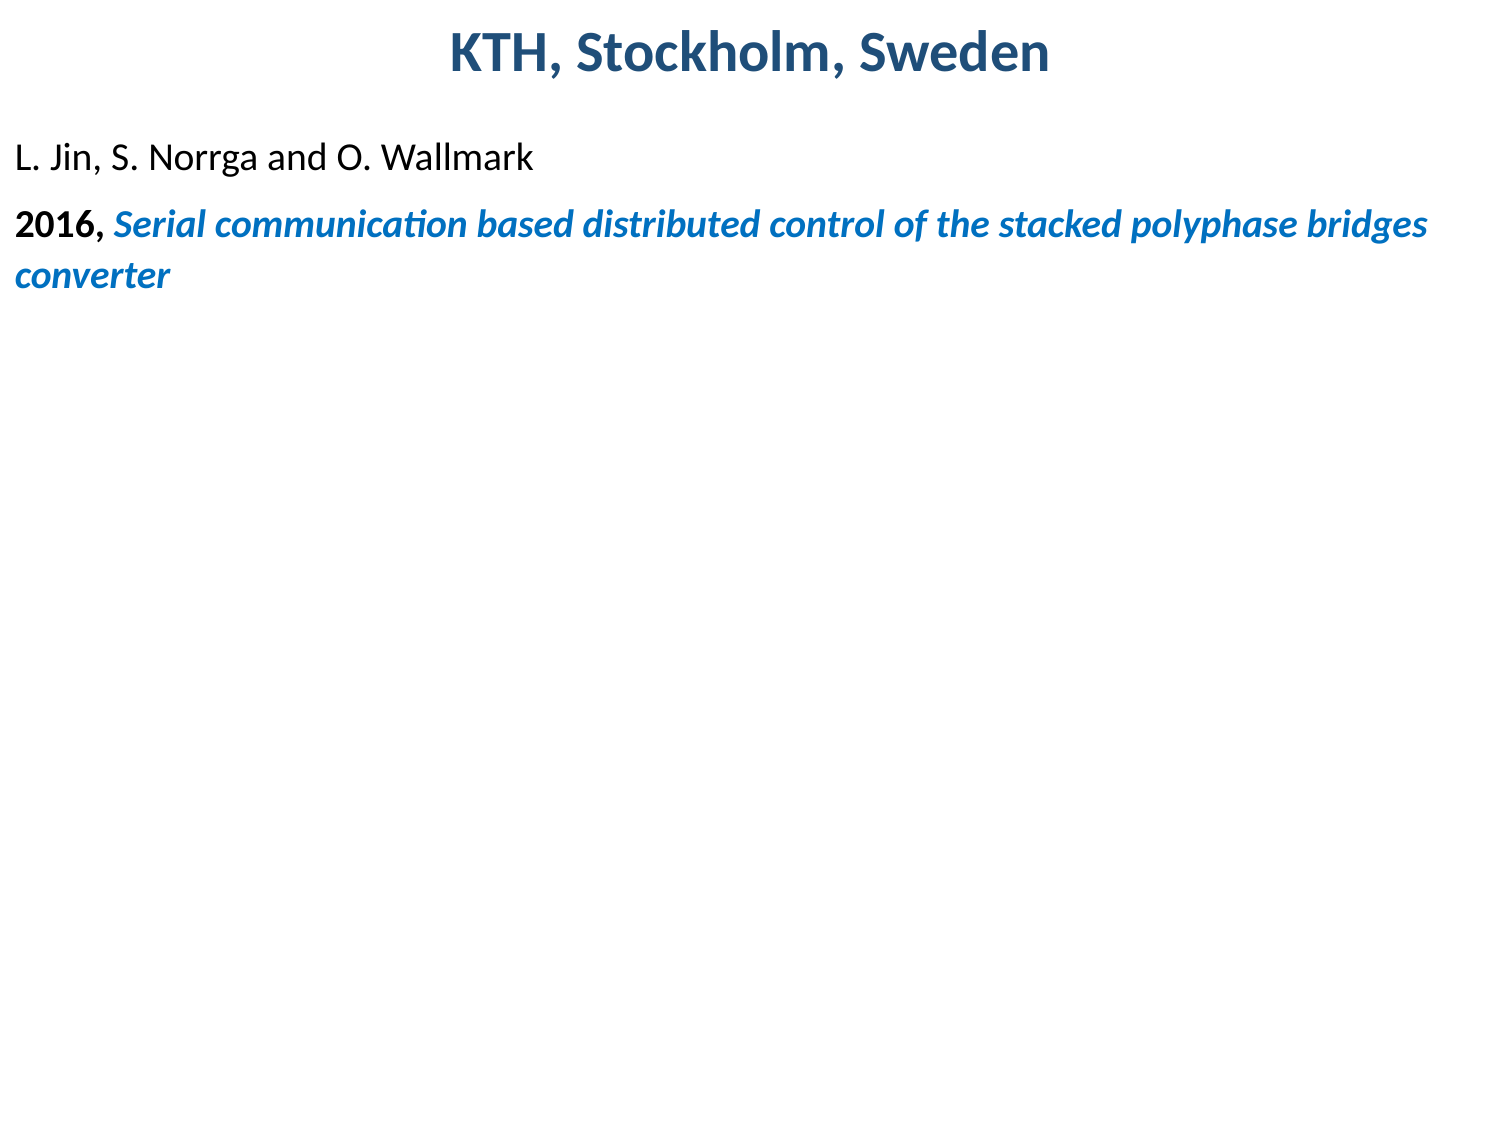

KTH, Stockholm, Sweden
L. Jin, S. Norrga and O. Wallmark
2016, Serial communication based distributed control of the stacked polyphase bridges converter